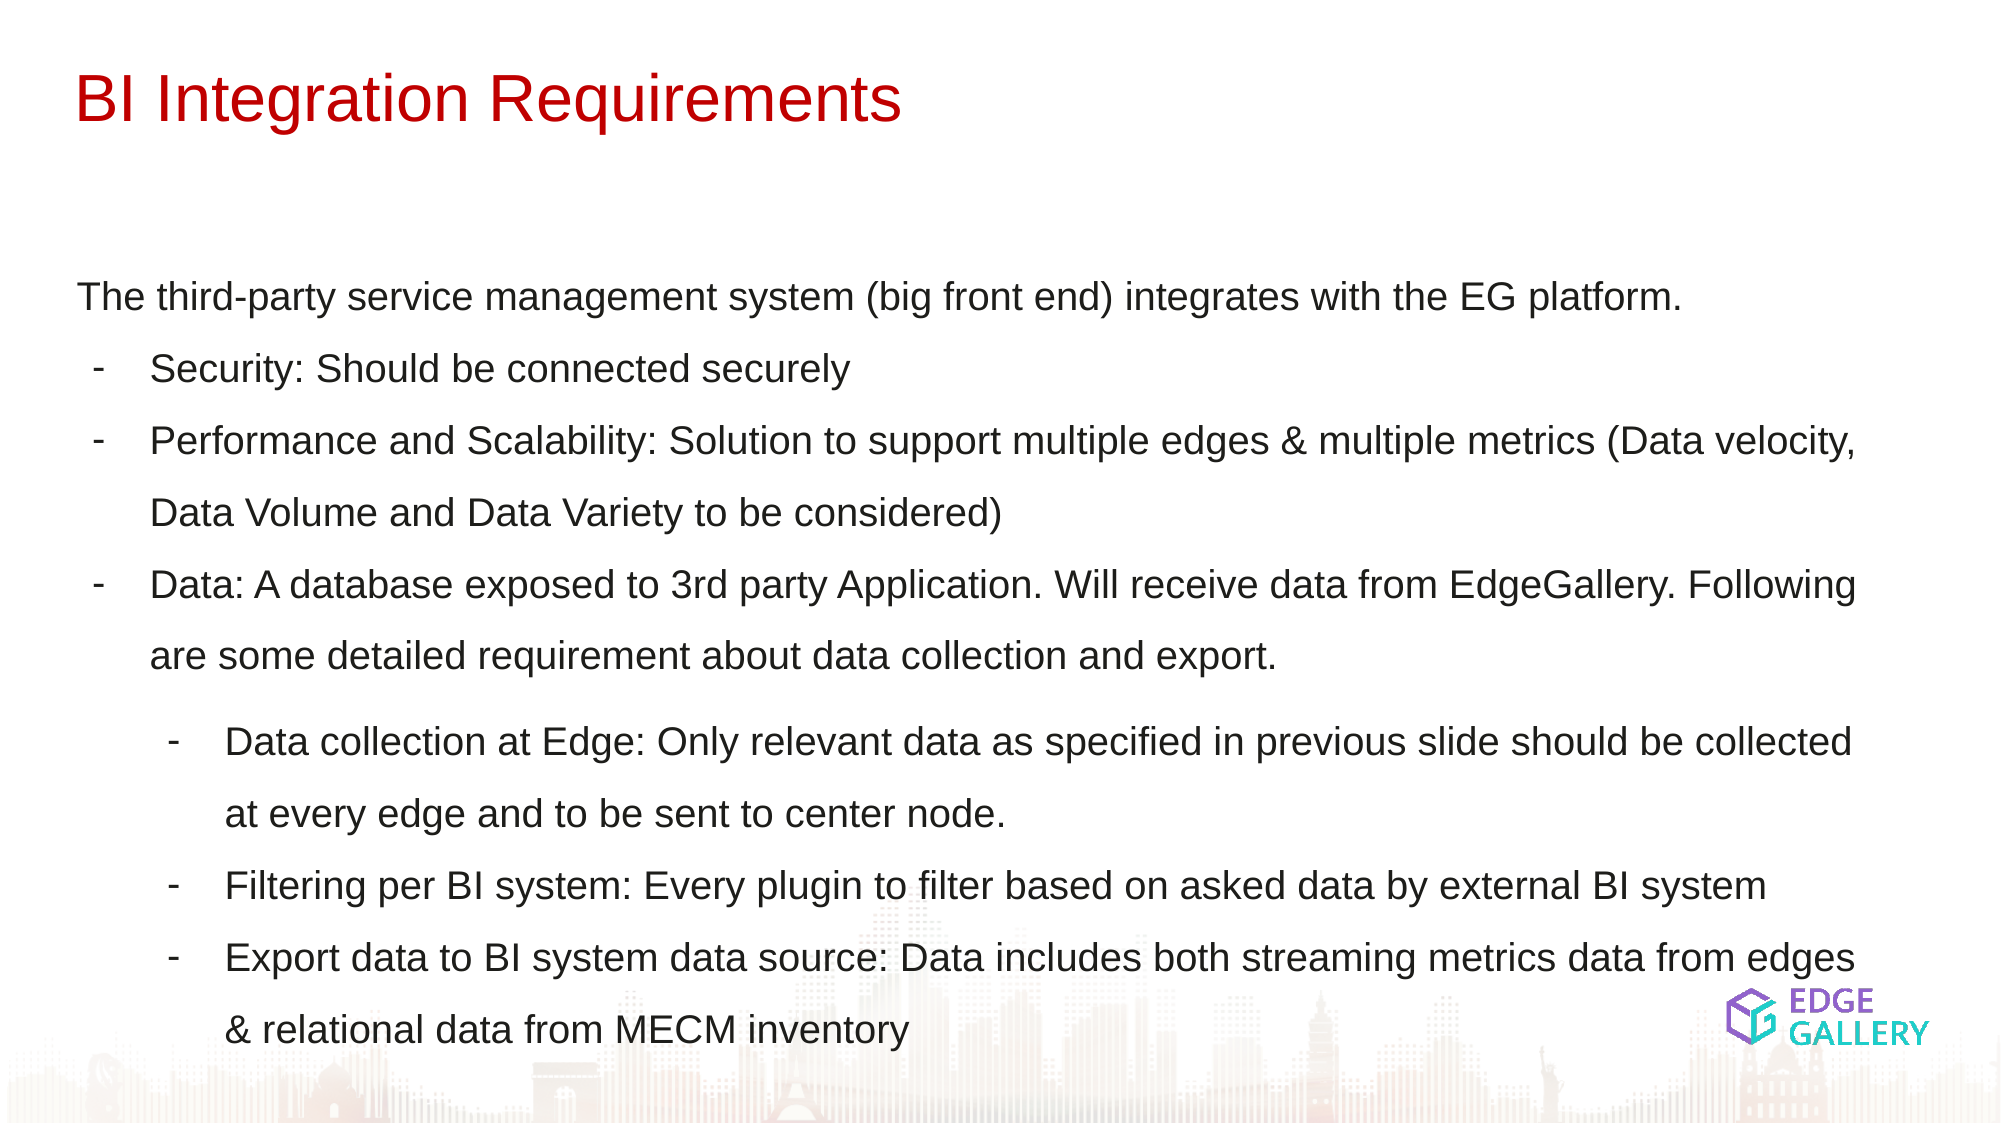

BI Integration Requirements
The third-party service management system (big front end) integrates with the EG platform.
Security: Should be connected securely
Performance and Scalability: Solution to support multiple edges & multiple metrics (Data velocity, Data Volume and Data Variety to be considered)
Data: A database exposed to 3rd party Application. Will receive data from EdgeGallery. Following are some detailed requirement about data collection and export.
Data collection at Edge: Only relevant data as specified in previous slide should be collected at every edge and to be sent to center node.
Filtering per BI system: Every plugin to filter based on asked data by external BI system
Export data to BI system data source: Data includes both streaming metrics data from edges & relational data from MECM inventory